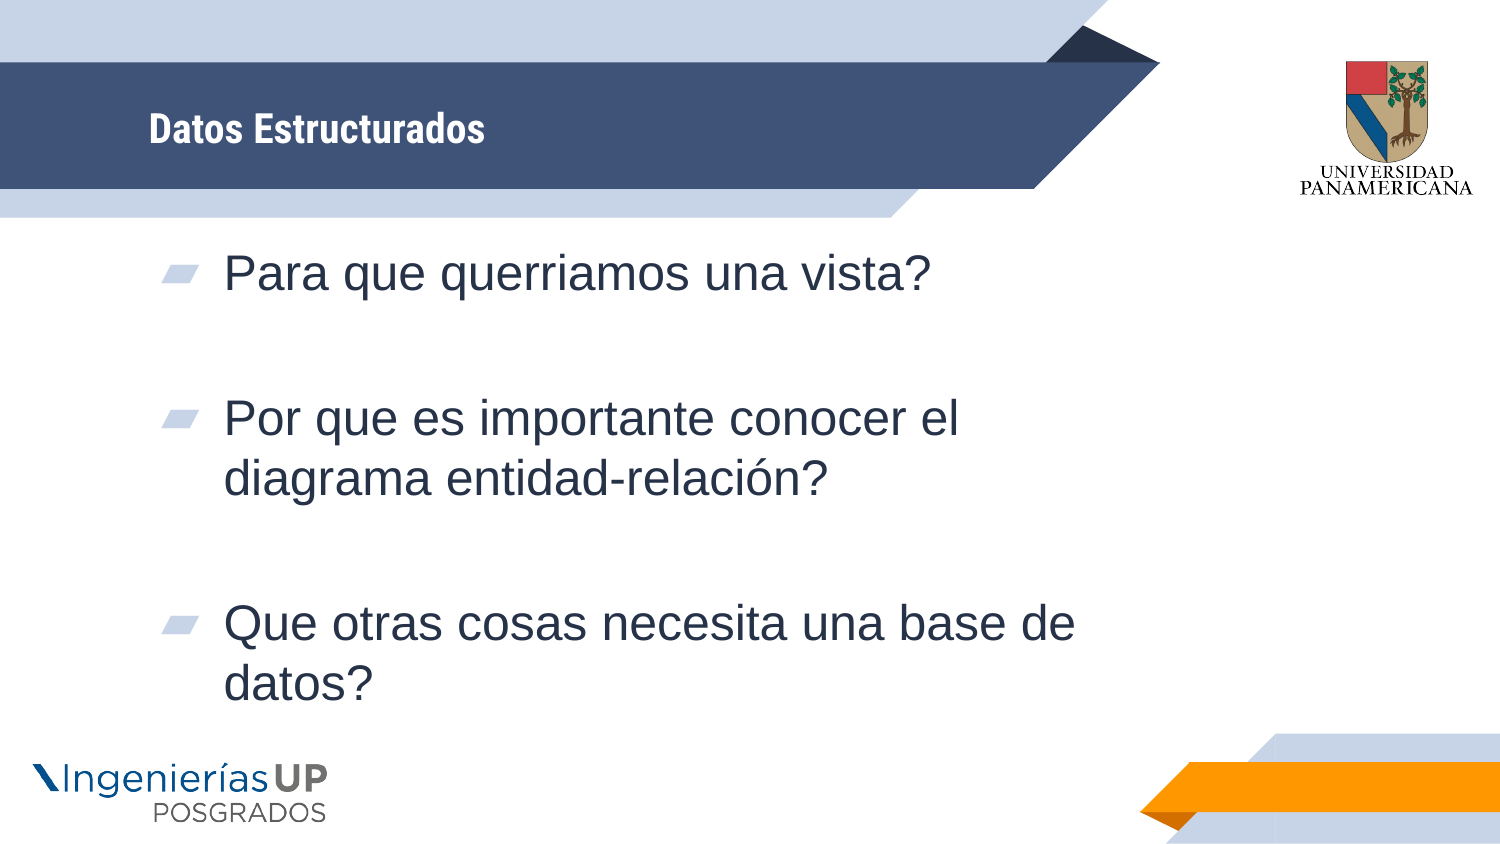

# Datos Estructurados
Para que querriamos una vista?

Por que es importante conocer el diagrama entidad-relación?

Que otras cosas necesita una base de datos?